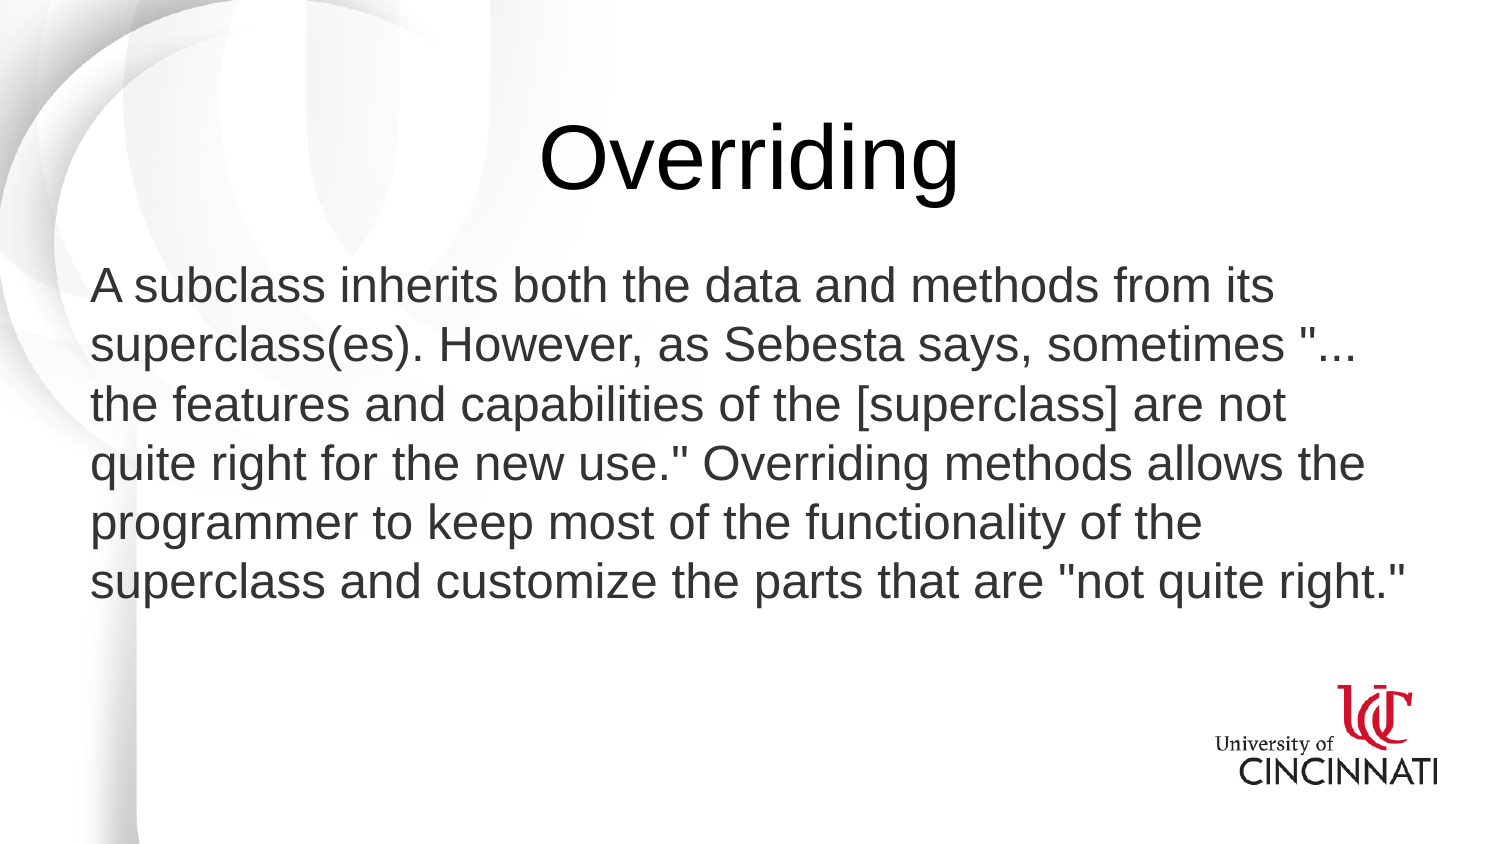

# Overriding
A subclass inherits both the data and methods from its superclass(es). However, as Sebesta says, sometimes "... the features and capabilities of the [superclass] are not quite right for the new use." Overriding methods allows the programmer to keep most of the functionality of the superclass and customize the parts that are "not quite right."